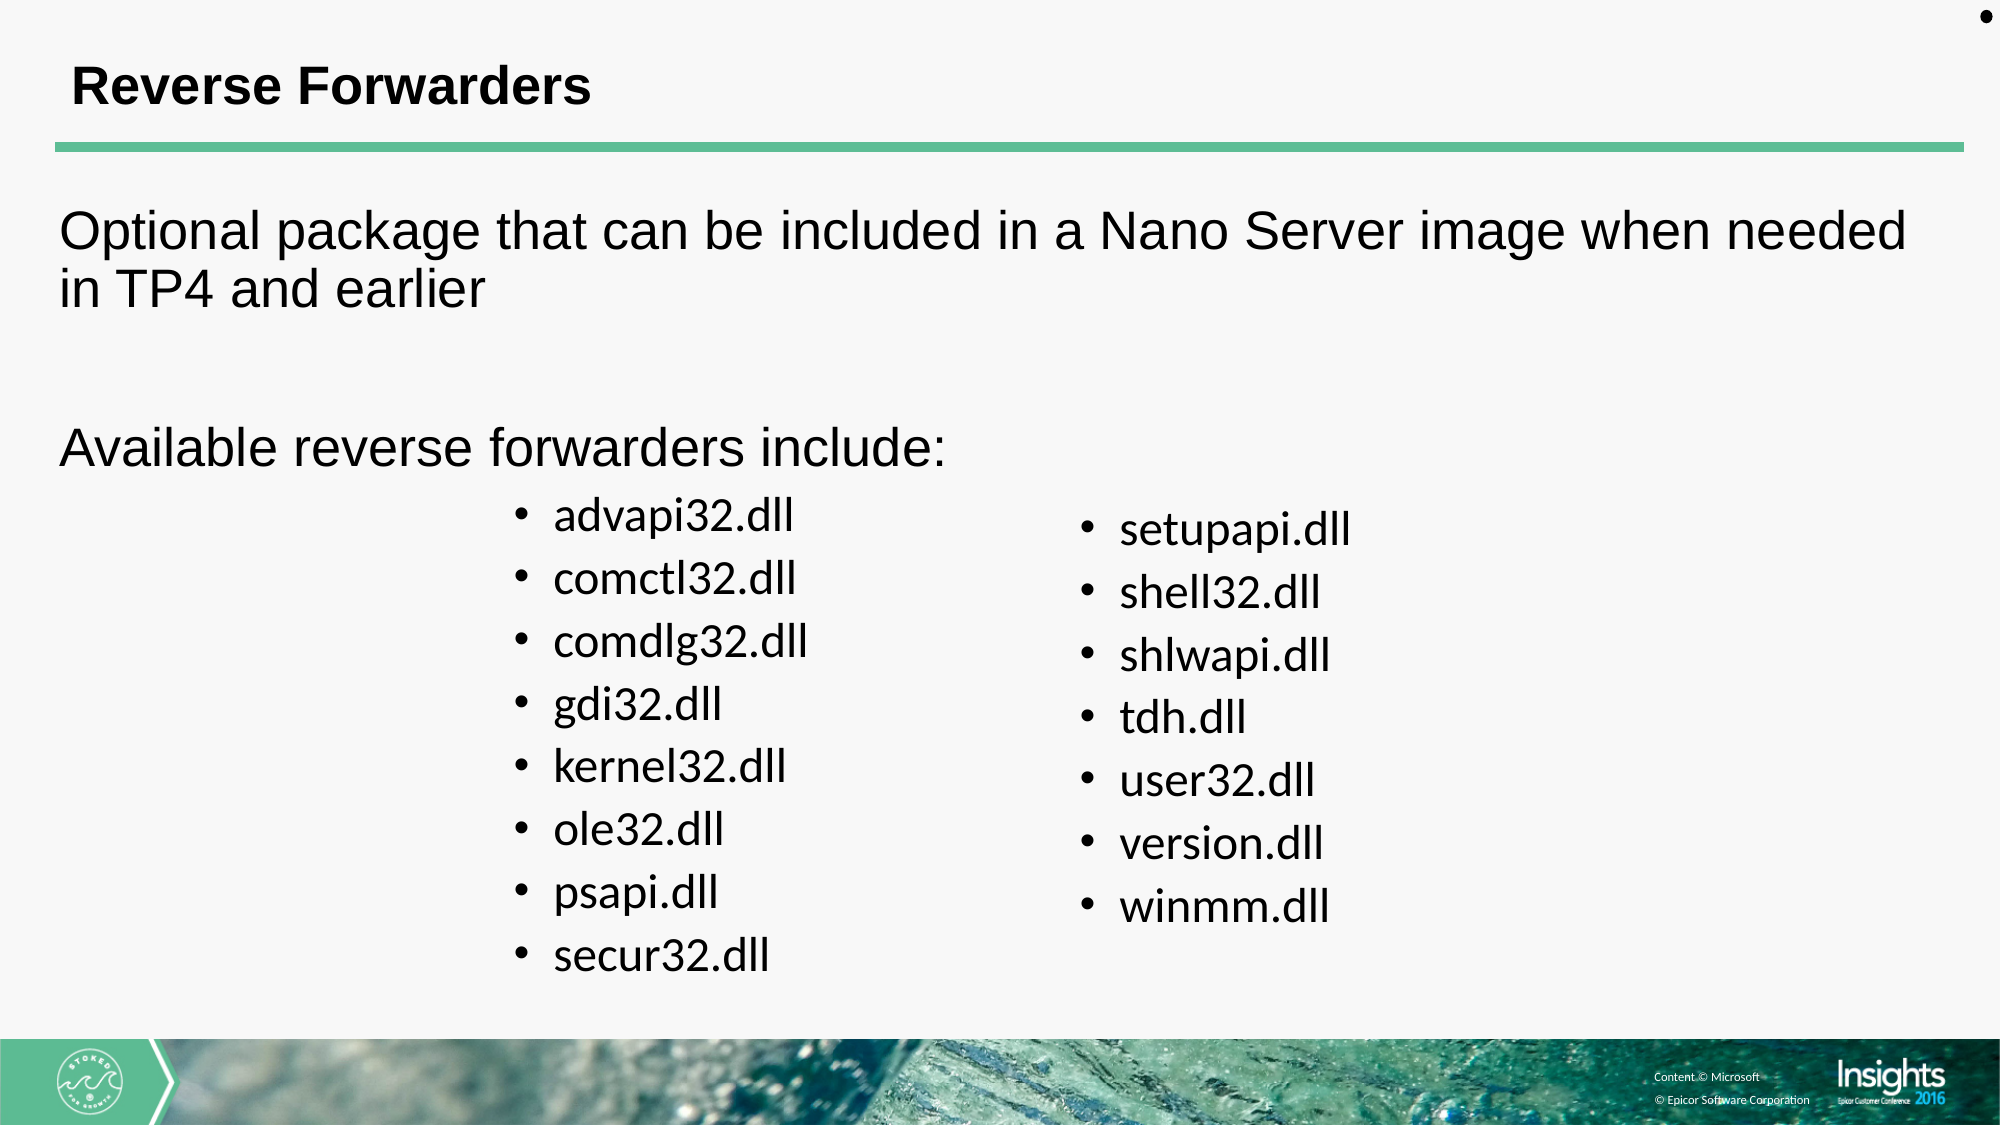

# Reverse Forwarders
Optional package that can be included in a Nano Server image when needed in TP4 and earlier

Available reverse forwarders include:
advapi32.dll
comctl32.dll
comdlg32.dll
gdi32.dll
kernel32.dll
ole32.dll
psapi.dll
secur32.dll

setupapi.dll
shell32.dll
shlwapi.dll
tdh.dll
user32.dll
version.dll
winmm.dll

Content © Microsoft